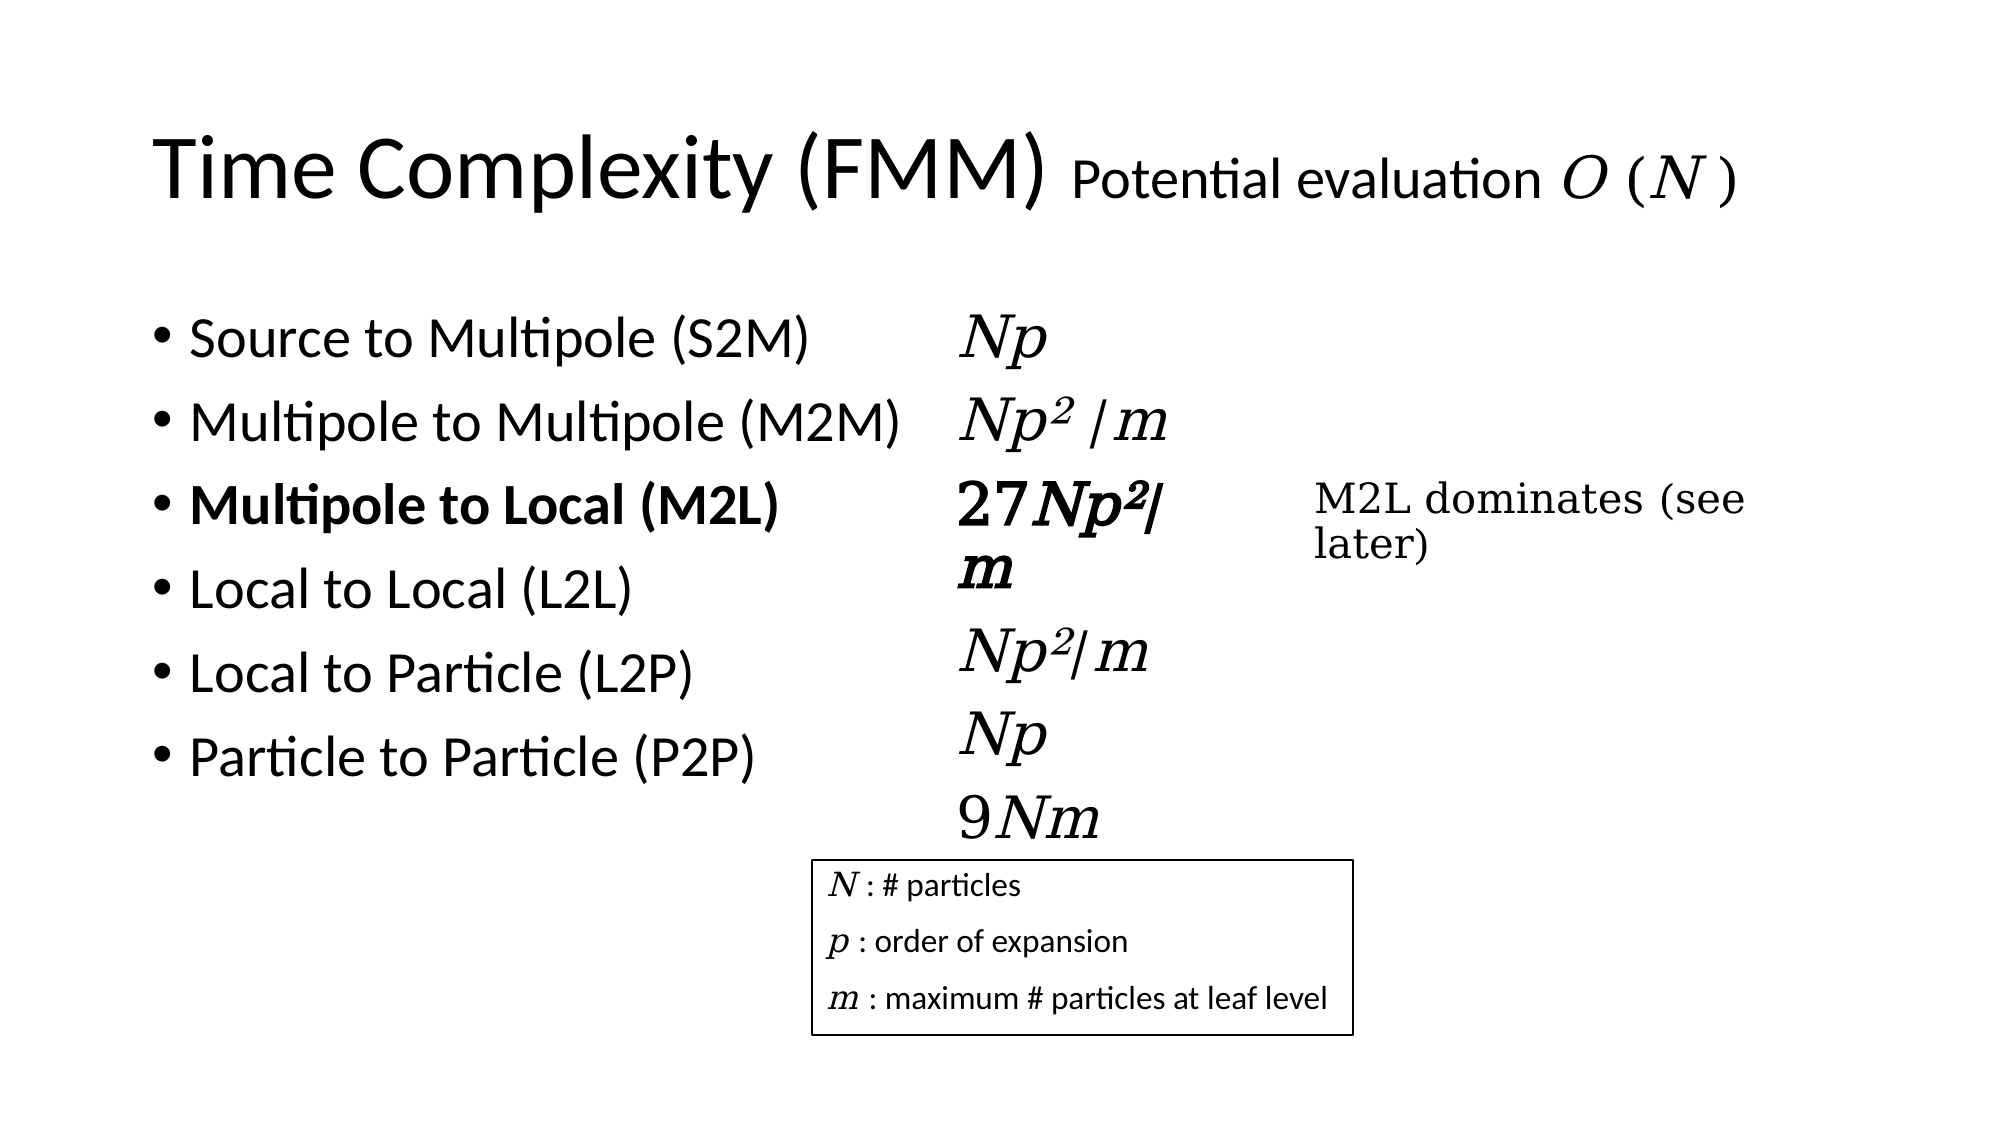

# Time Complexity (FMM) Potential evaluation O (N )

M2L dominates (see later)
Source to Multipole (S2M)
Multipole to Multipole (M2M)
Multipole to Local (M2L)
Local to Local (L2L)
Local to Particle (L2P)
Particle to Particle (P2P)

Np
Np² /m
27Np²/m
Np²/m
Np
9Nm
N : # particles
p : order of expansion
m : maximum # particles at leaf level